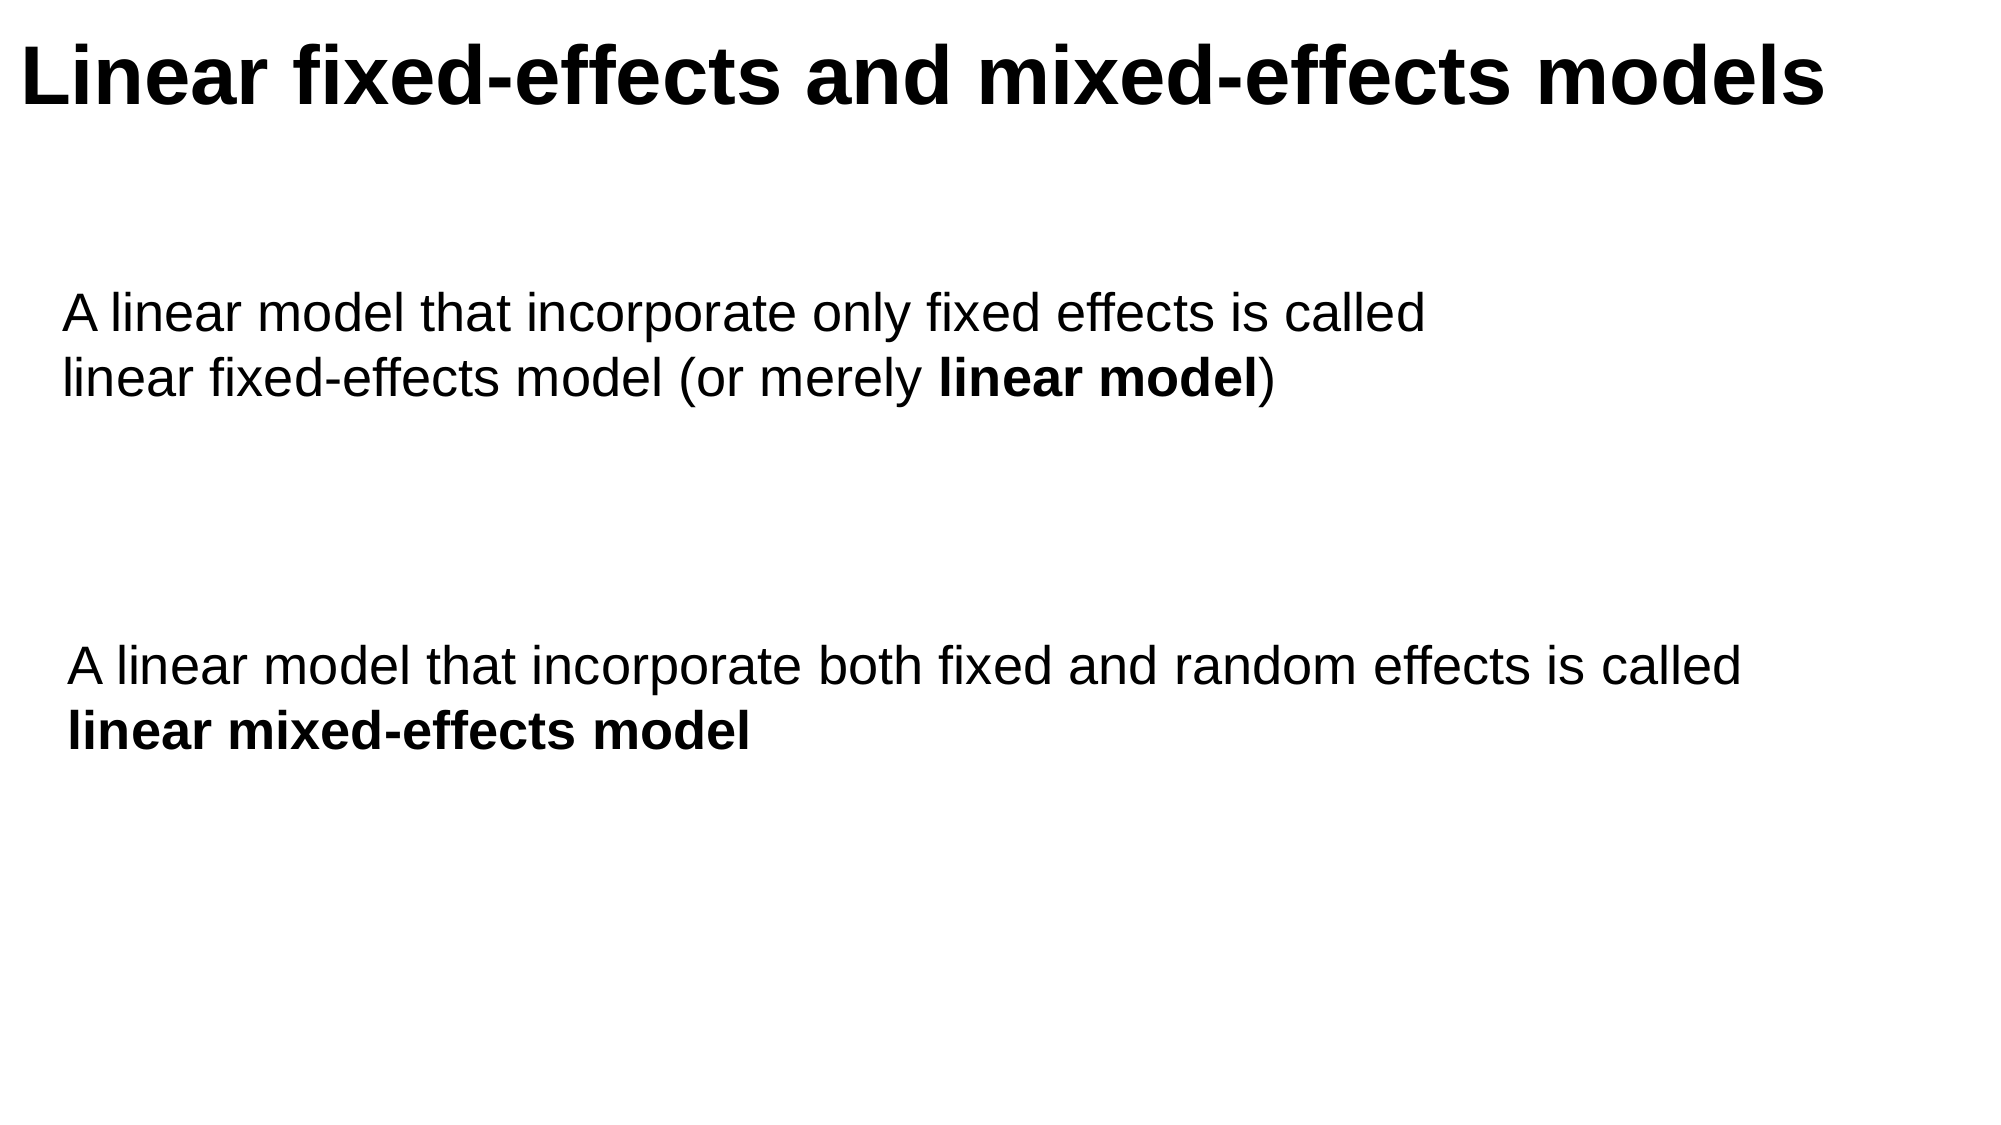

Linear fixed-effects and mixed-effects models
A linear model that incorporate only fixed effects is called linear fixed-effects model (or merely linear model)
A linear model that incorporate both fixed and random effects is called linear mixed-effects model